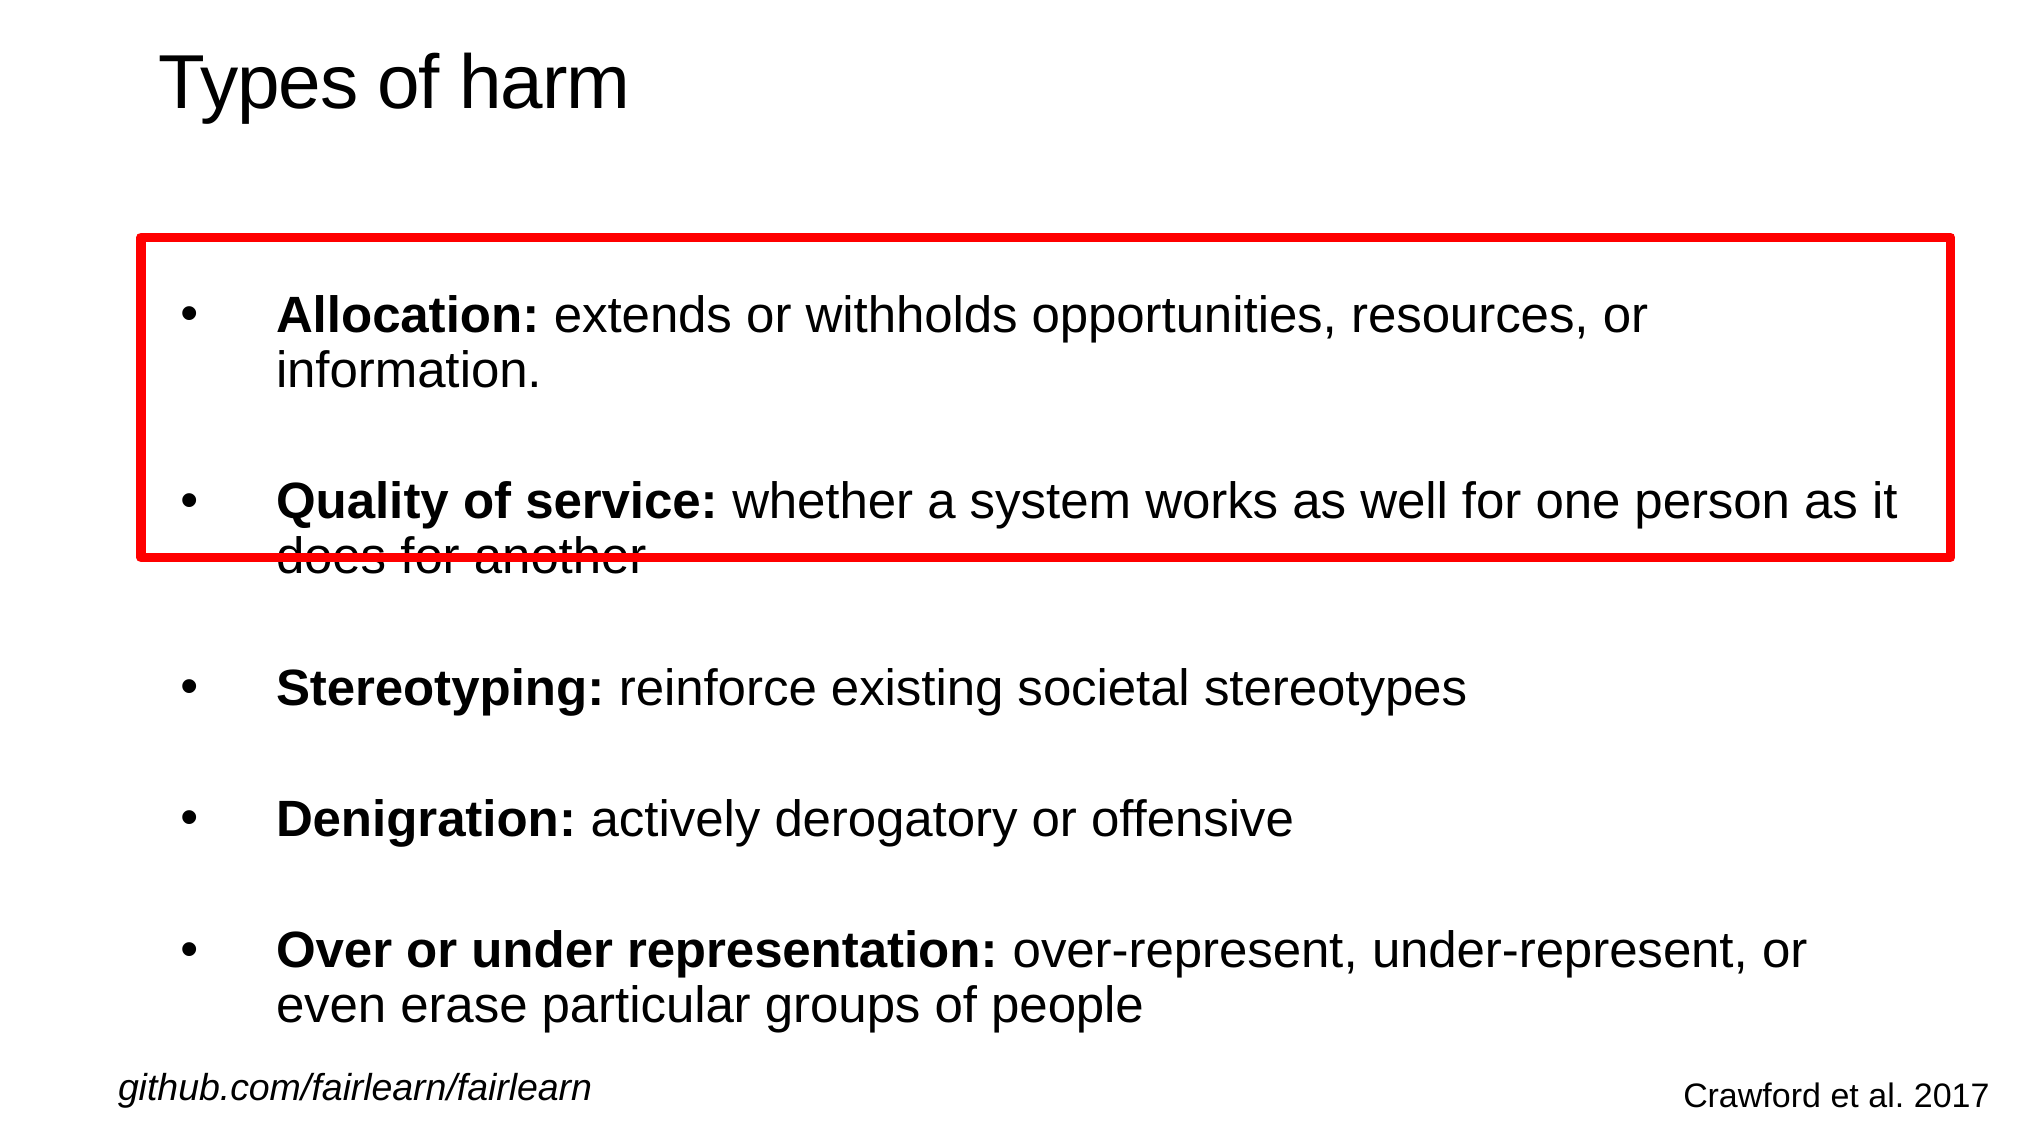

# Types of harm

Allocation: extends or withholds opportunities, resources, or information.

Quality of service: whether a system works as well for one person as it does for another

Stereotyping: reinforce existing societal stereotypes

Denigration: actively derogatory or offensive

Over or under representation: over-represent, under-represent, or even erase particular groups of people

github.com/fairlearn/fairlearn
Crawford et al. 2017